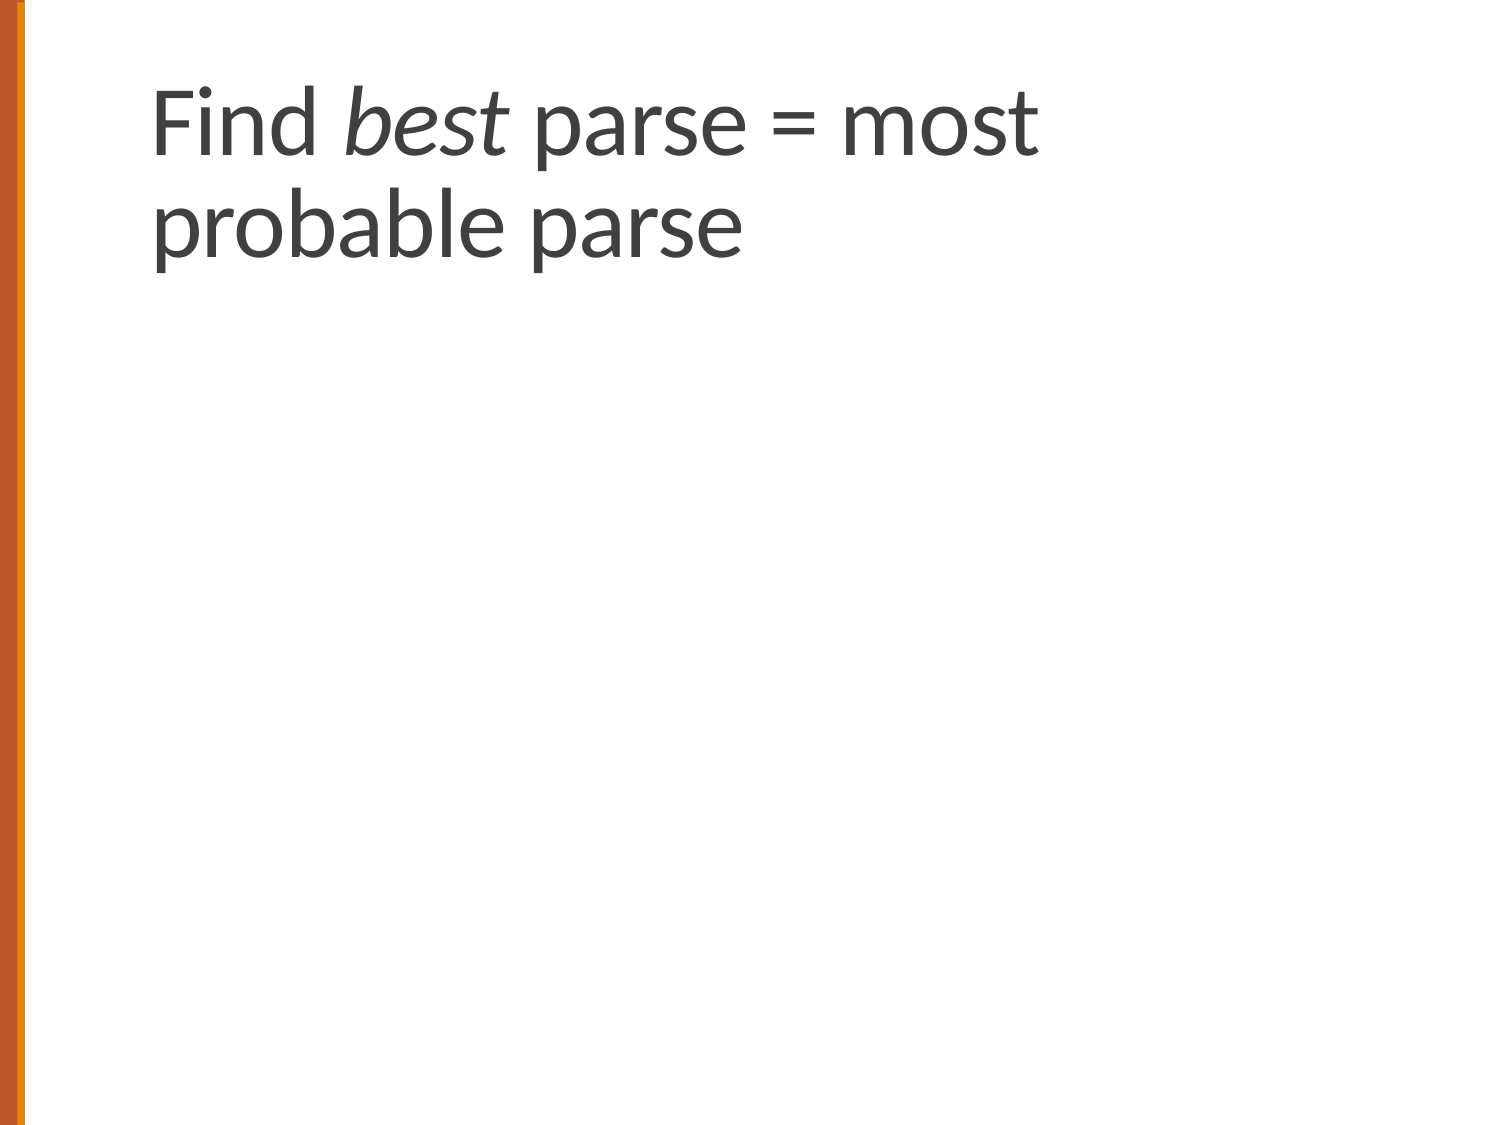

# Find best parse = most probable parse